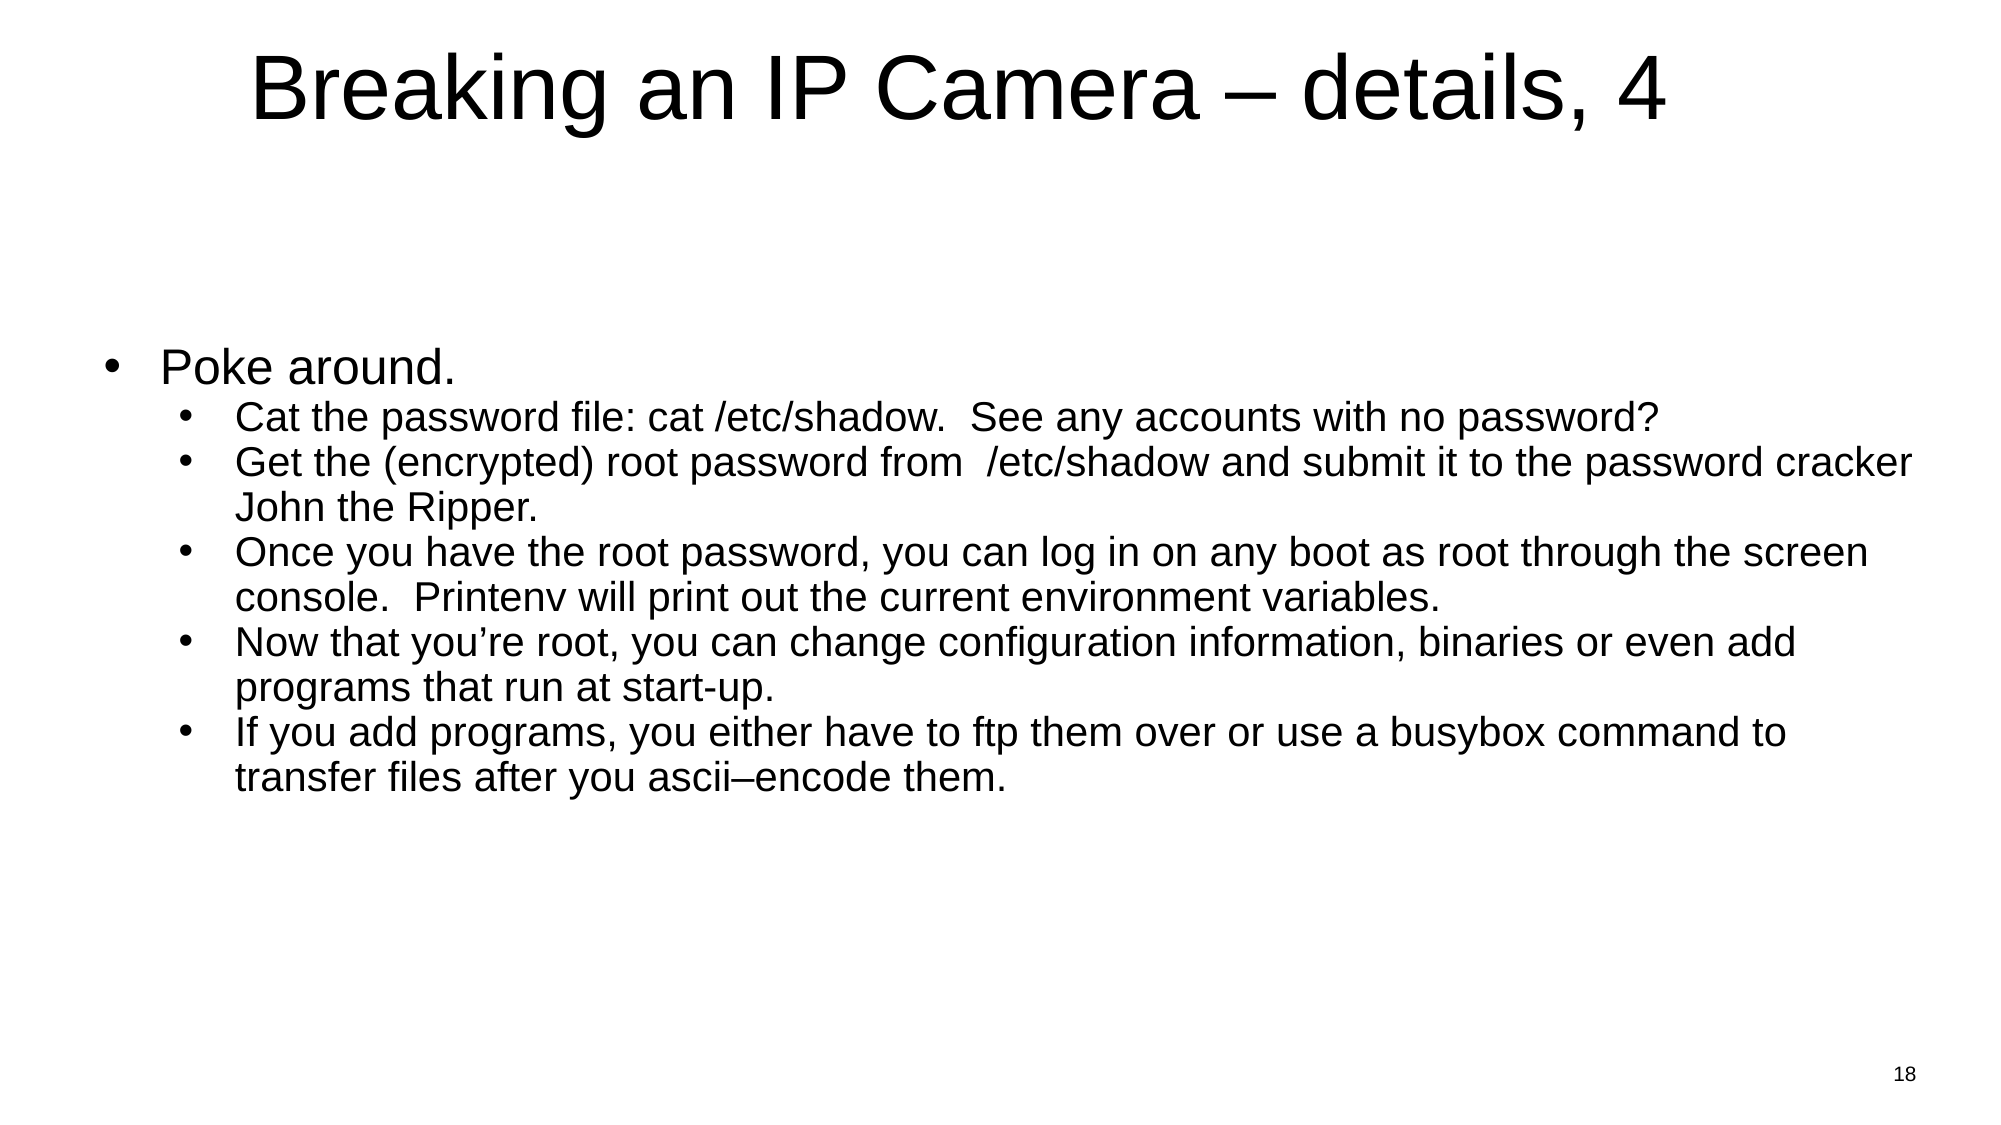

# Breaking an IP Camera – details, 4
Poke around.
Cat the password file: cat /etc/shadow.  See any accounts with no password?
Get the (encrypted) root password from  /etc/shadow and submit it to the password cracker John the Ripper.
Once you have the root password, you can log in on any boot as root through the screen console.  Printenv will print out the current environment variables.
Now that you’re root, you can change configuration information, binaries or even add programs that run at start-up.
If you add programs, you either have to ftp them over or use a busybox command to transfer files after you ascii–encode them.

18